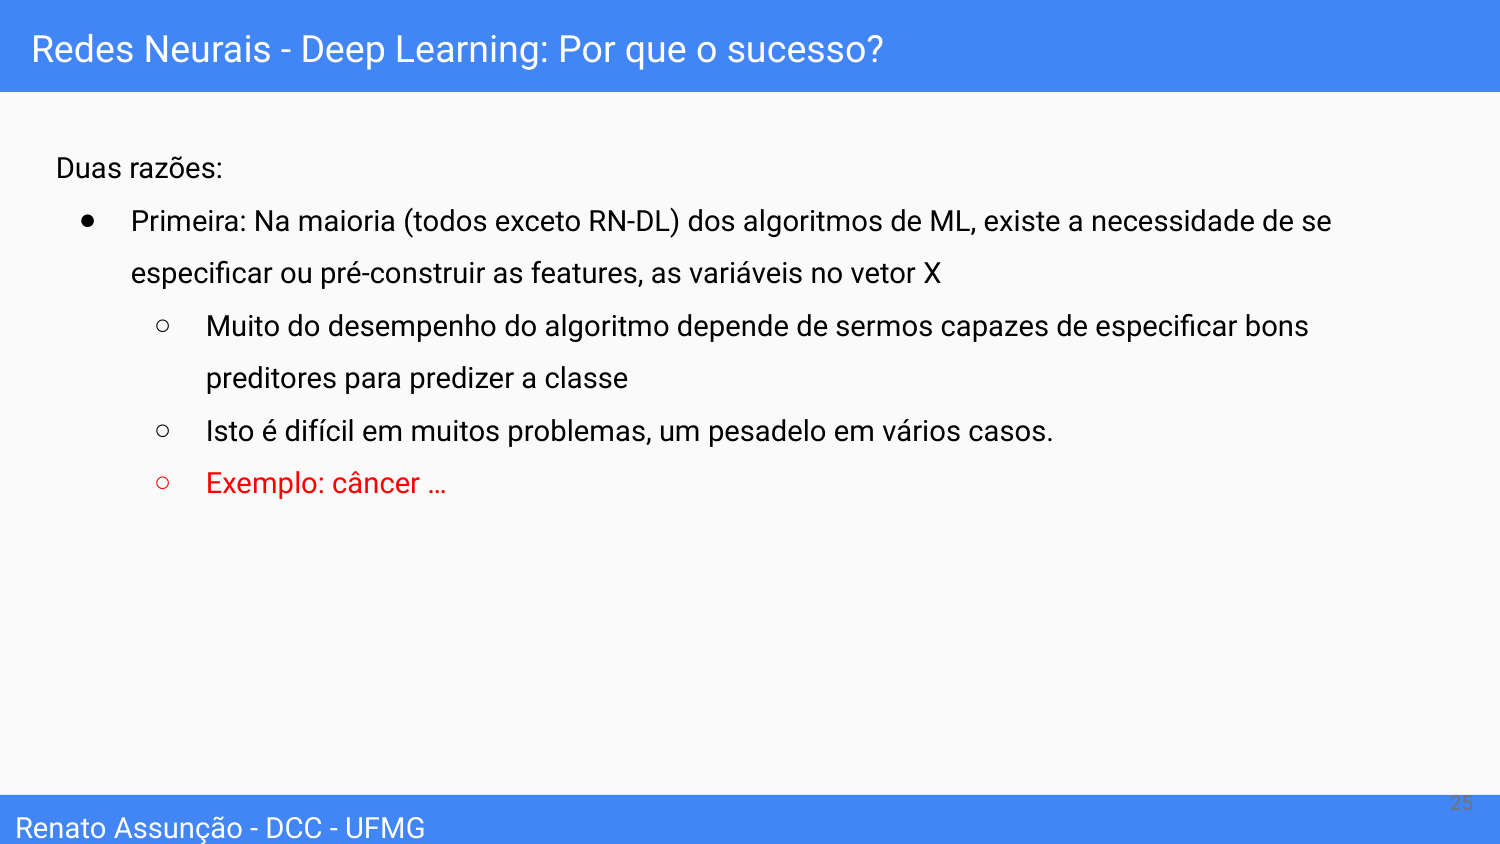

# Redes Neurais - Deep Learning: Por que o sucesso?
Duas razões:
Primeira: Na maioria (todos exceto RN-DL) dos algoritmos de ML, existe a necessidade de se especificar ou pré-construir as features, as variáveis no vetor X
Muito do desempenho do algoritmo depende de sermos capazes de especificar bons preditores para predizer a classe
Isto é difícil em muitos problemas, um pesadelo em vários casos.
Exemplo: câncer …

25